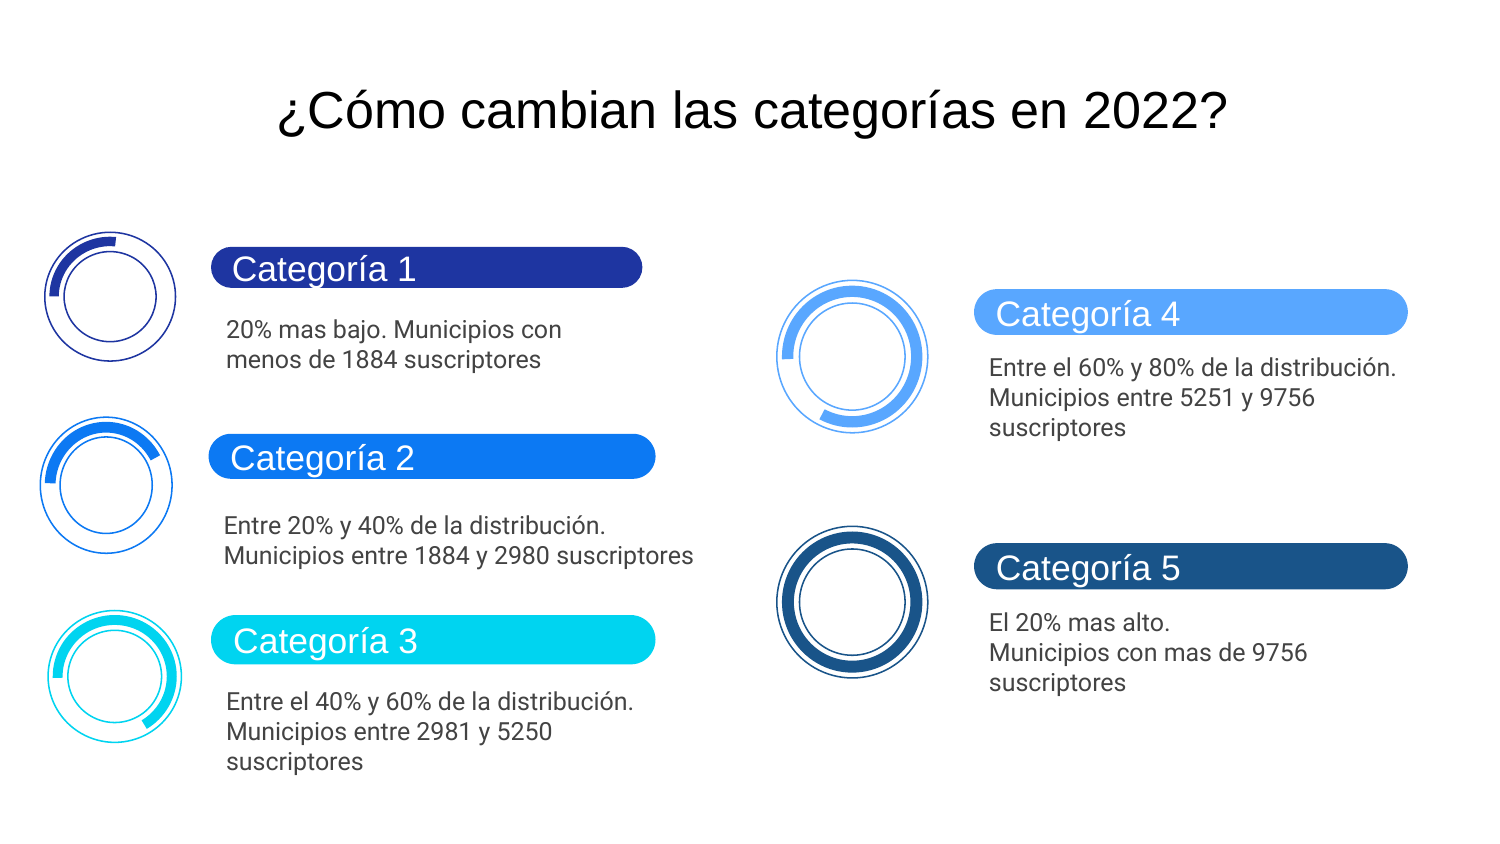

# ¿Cómo cambian las categorías en 2022?

Categoría 1
20% mas bajo. Municipios con menos de 1884 suscriptores

Categoría 4
Entre el 60% y 80% de la distribución.
Municipios entre 5251 y 9756 suscriptores

Categoría 2
Entre 20% y 40% de la distribución. Municipios entre 1884 y 2980 suscriptores

Categoría 5
El 20% mas alto.
Municipios con mas de 9756 suscriptores

Categoría 3
Entre el 40% y 60% de la distribución.
Municipios entre 2981 y 5250 suscriptores